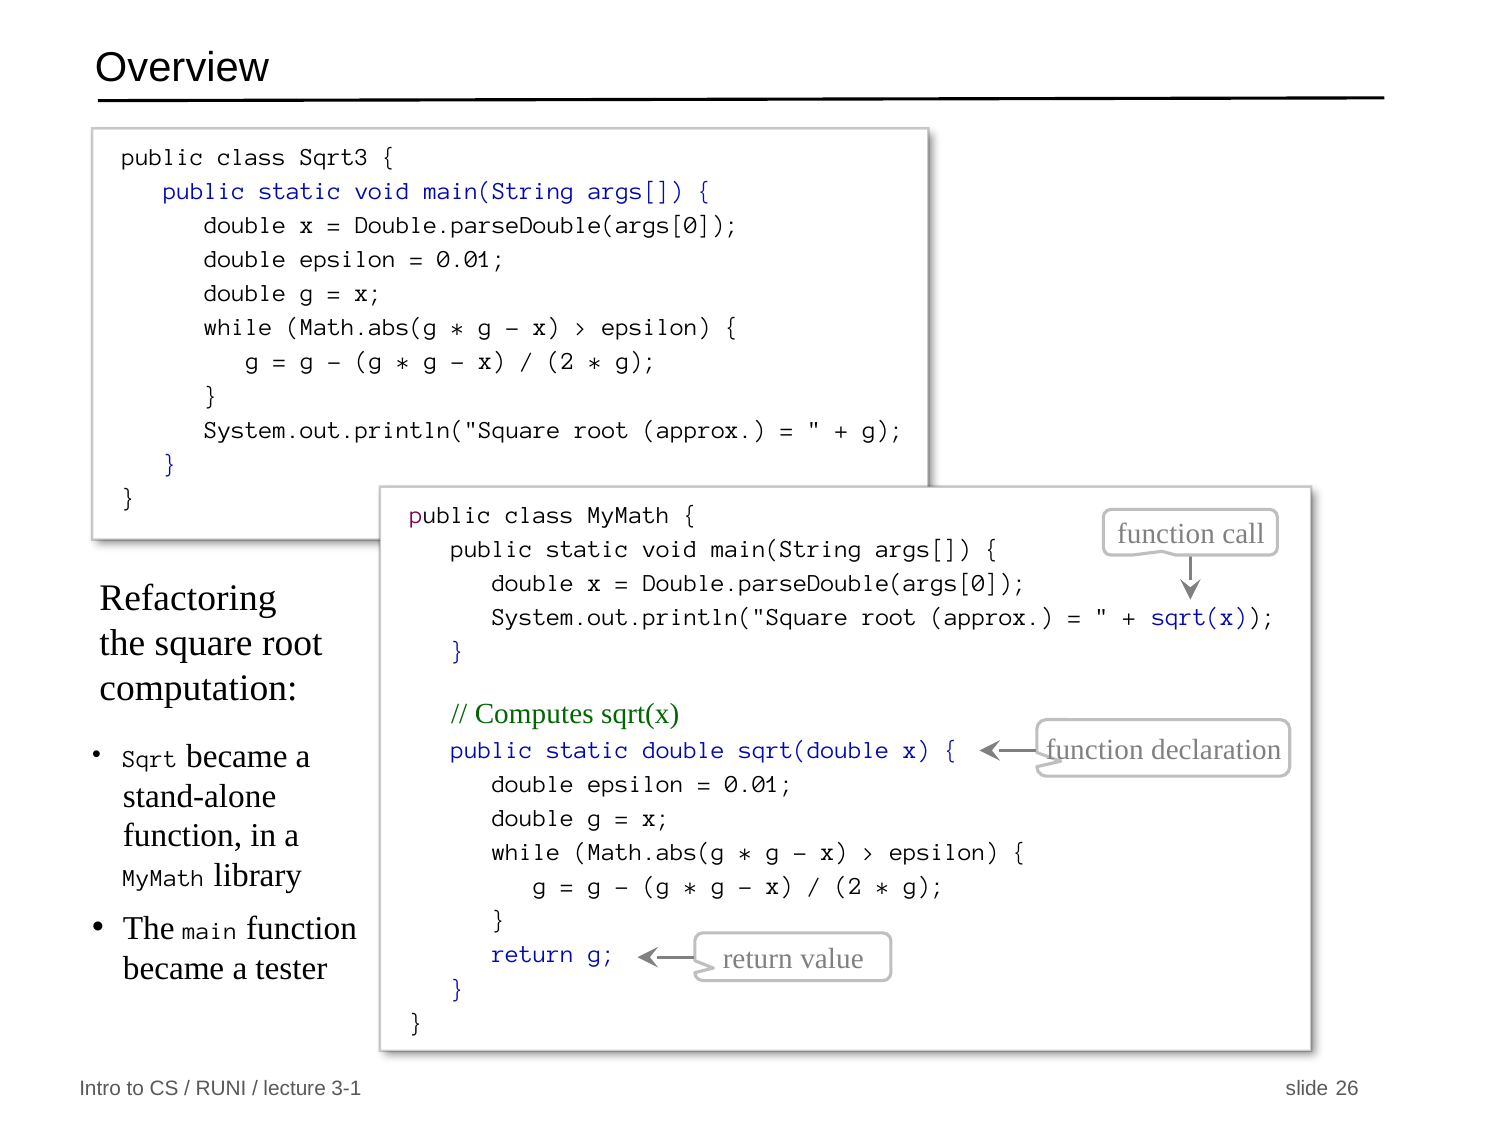

# Overview
public class Sqrt3 {
   public static void main(String args[]) {
      double x = Double.parseDouble(args[0]);
      double epsilon = 0.01;
      double g = x;
      while (Math.abs(g * g - x) > epsilon) {
         g = g - (g * g - x) / (2 * g);
      }
      System.out.println("Square root (approx.) = " + g);
   }
}
public class MyMath {
   public static void main(String args[]) {
      double x = Double.parseDouble(args[0]);
      System.out.println("Square root (approx.) = " + sqrt(x));
   }
   // Computes sqrt(x)
   public static double sqrt(double x) {
      double epsilon = 0.01;
      double g = x;
      while (Math.abs(g * g - x) > epsilon) {
         g = g - (g * g - x) / (2 * g);
      }
      return g;
   }
}
function call
Refactoring the square root computation:
function declaration
Sqrt became a stand-alone function, in a MyMath library
The main function became a tester
return value